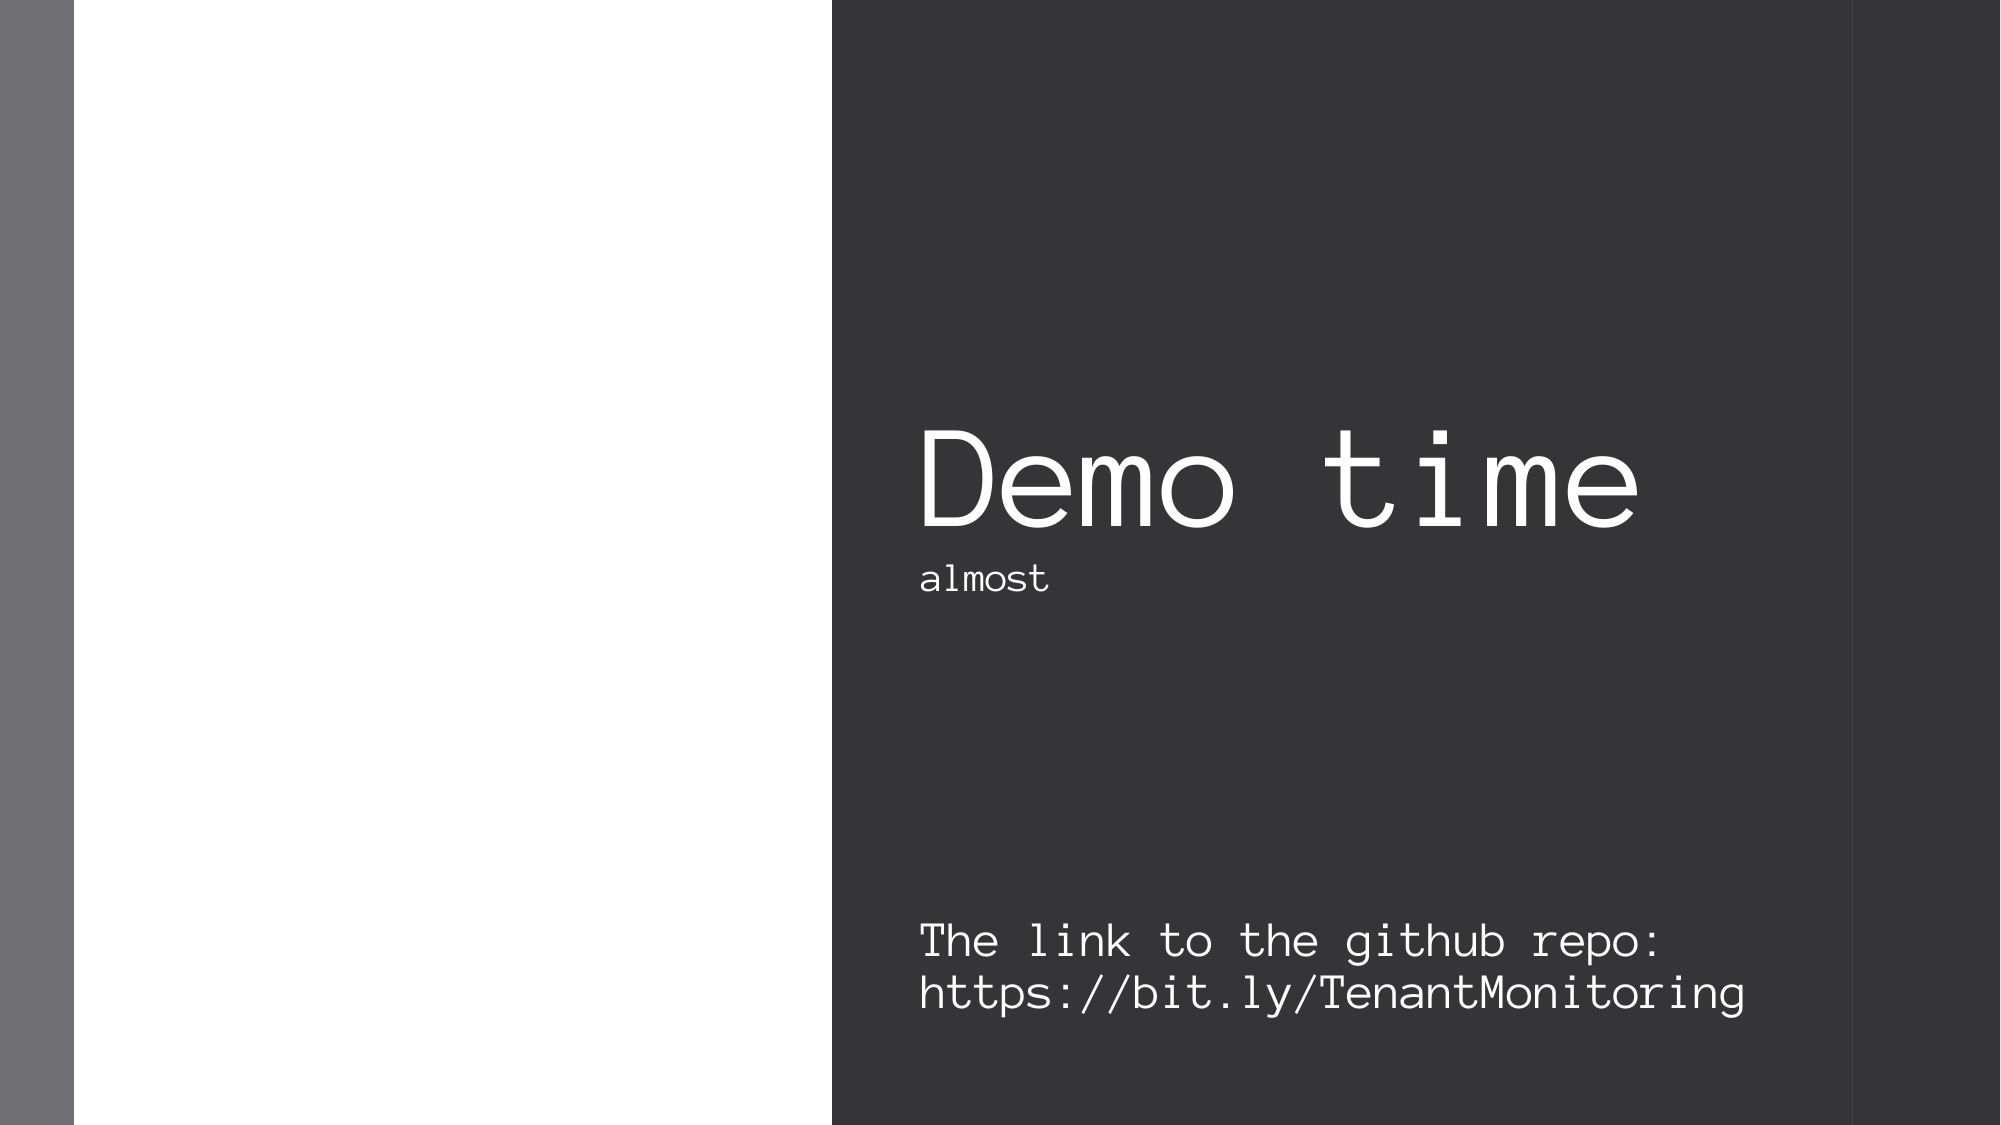

# Demo time almost
The link to the github repo: https://bit.ly/TenantMonitoring